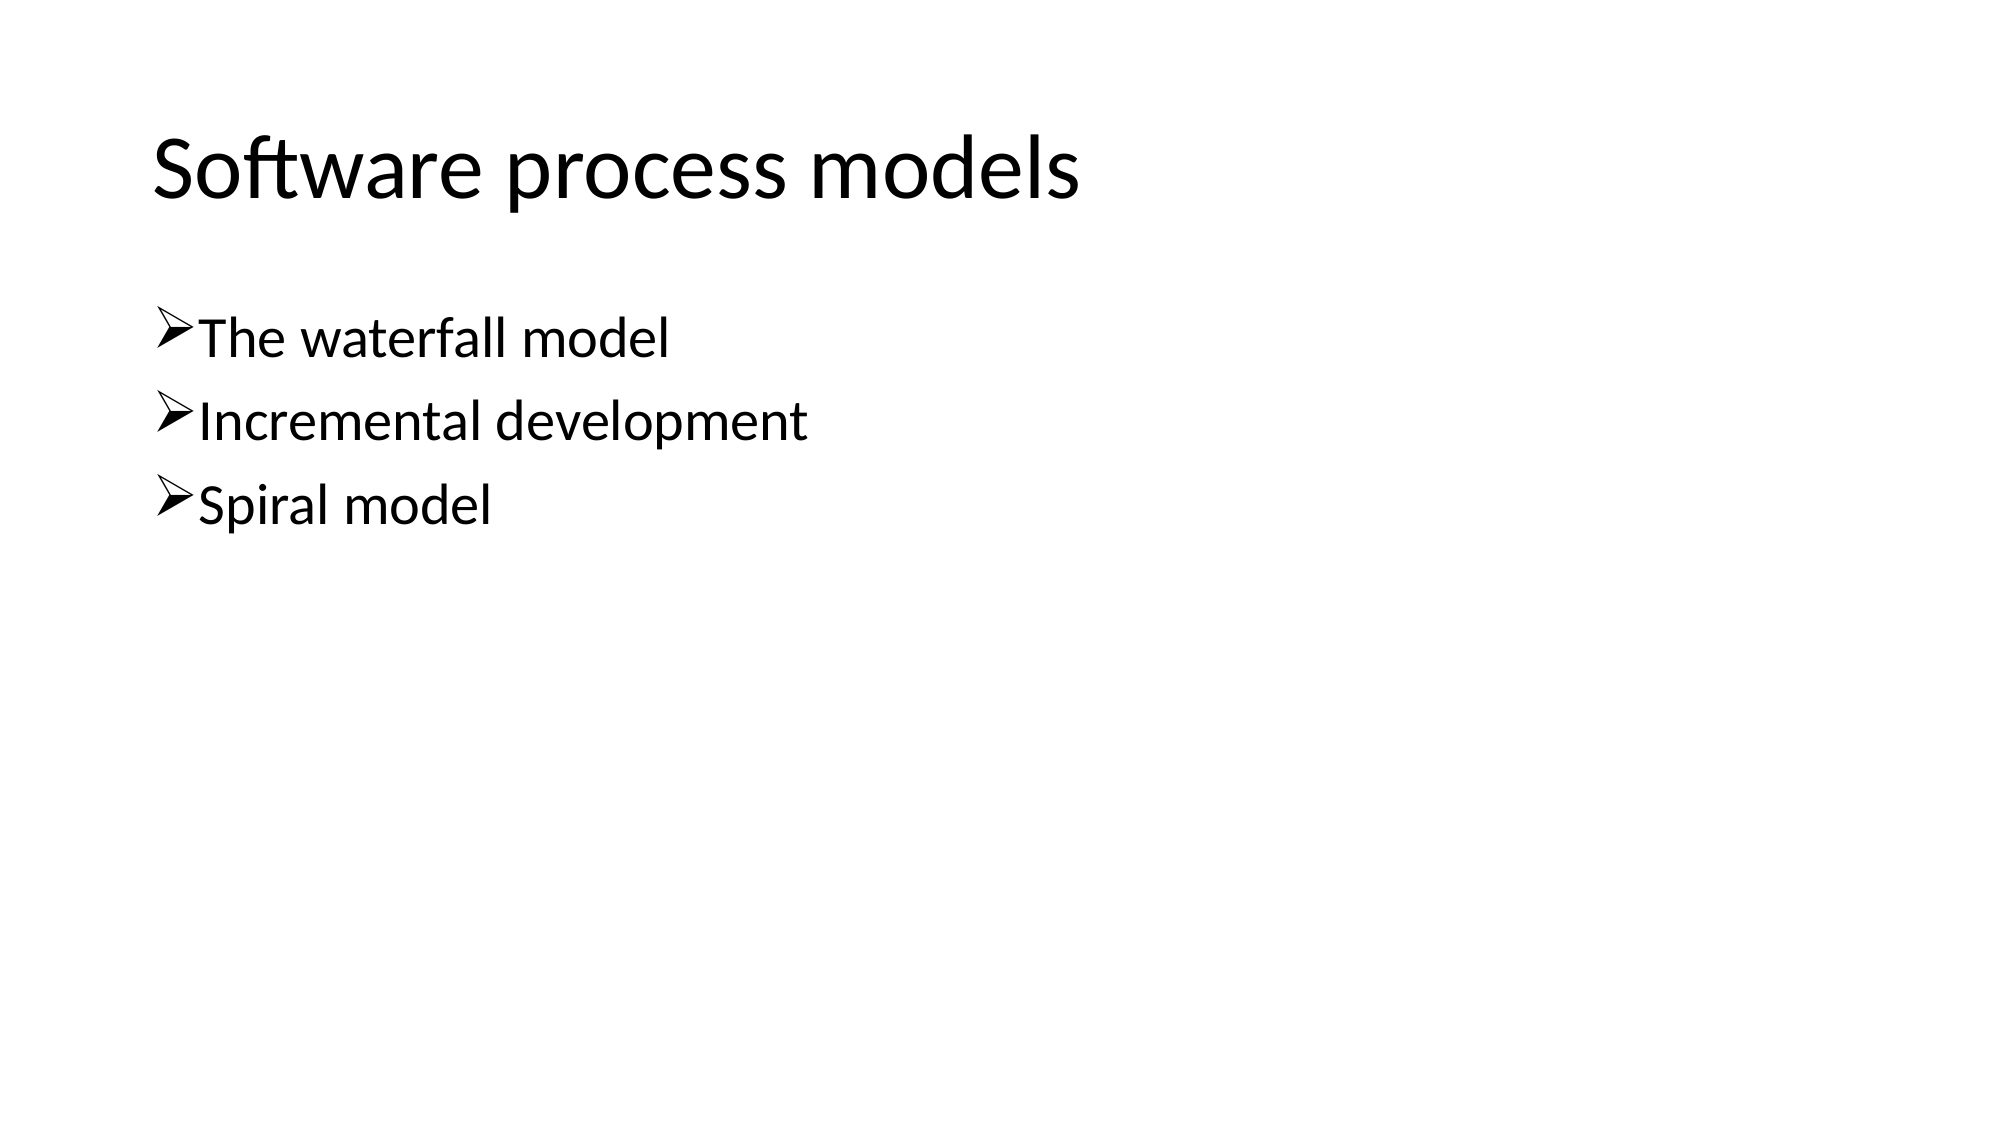

# Software process models
The waterfall model
Incremental development
Spiral model